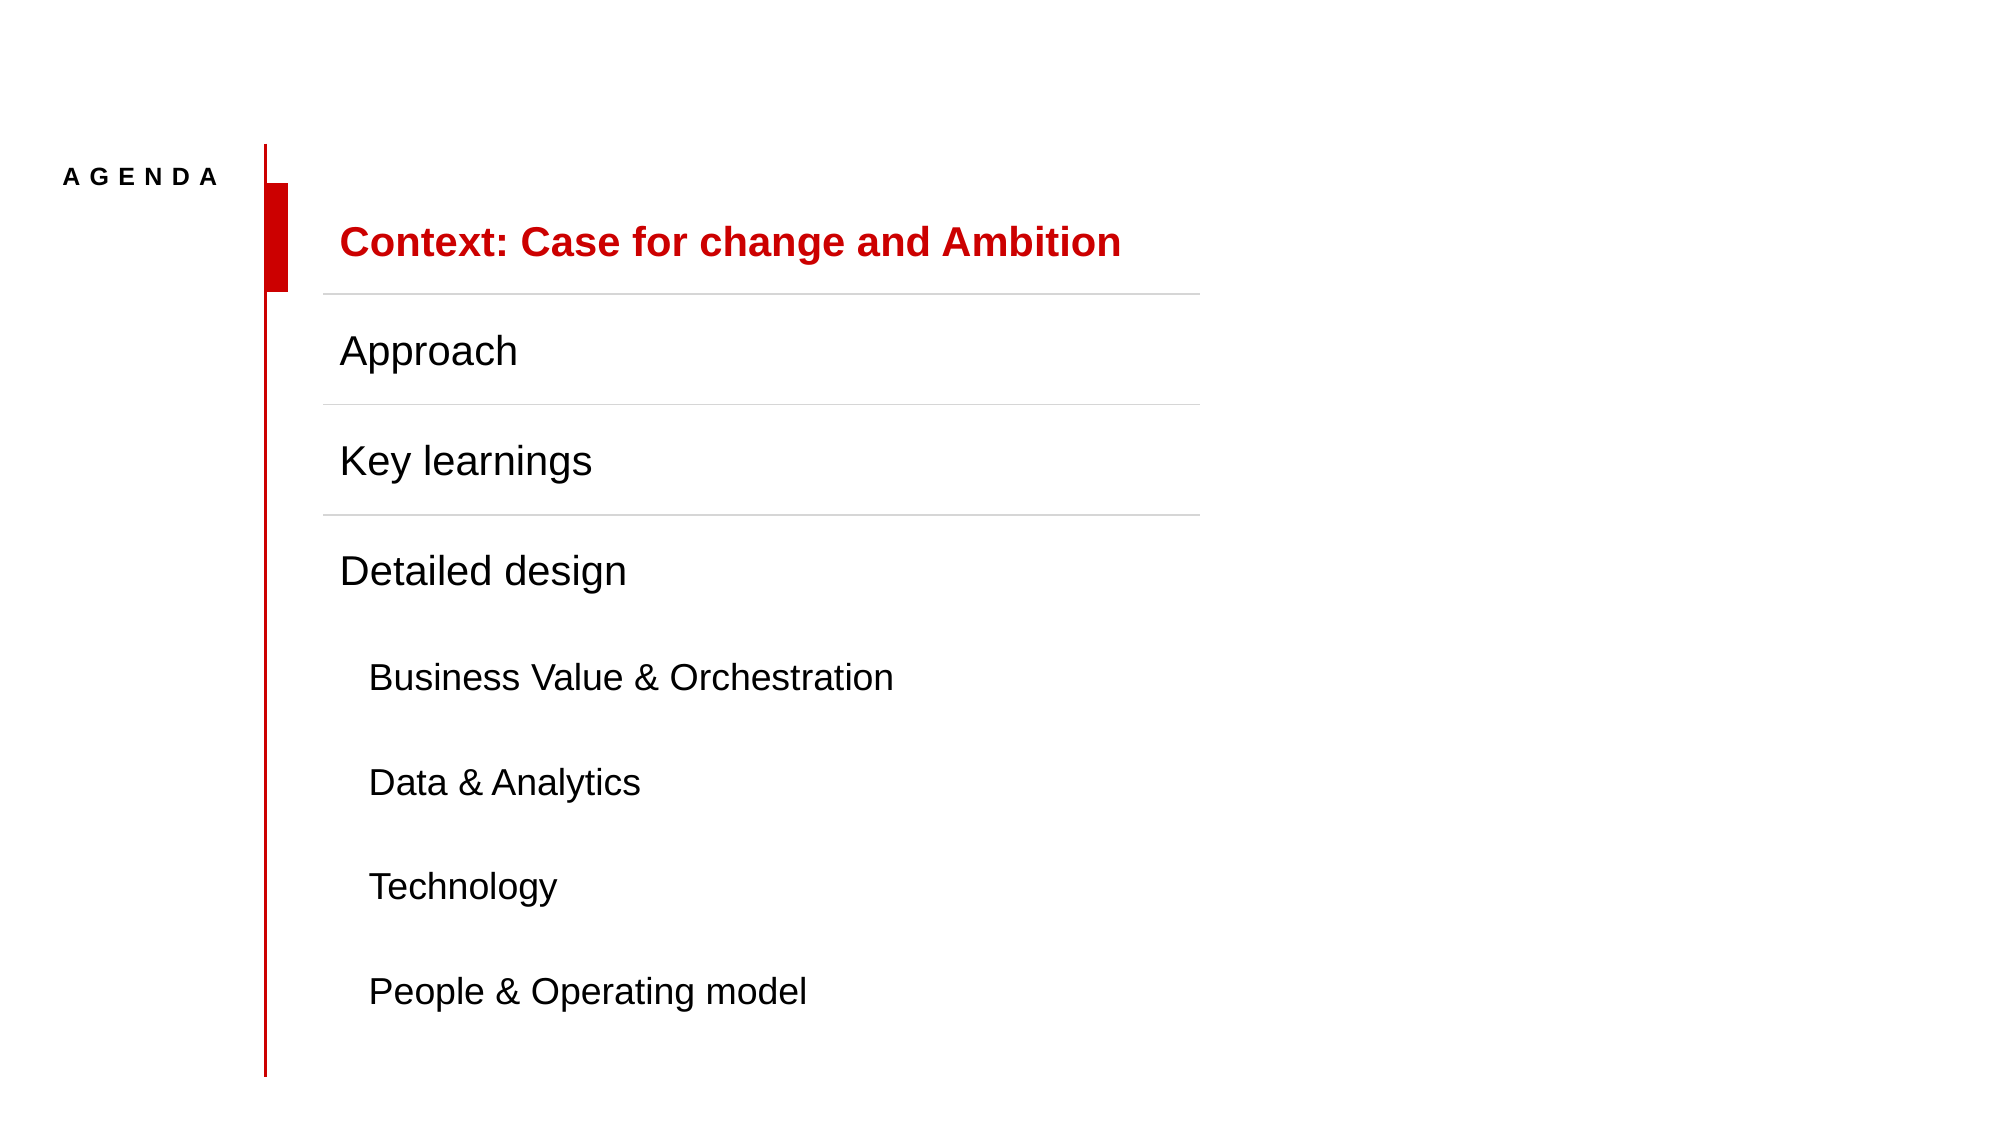

overall_1_132526988156282393 columns_1_132526988156282393
Agenda

Context: Case for change and Ambition
Approach
Key learnings
Detailed design
Business Value & Orchestration
Data & Analytics
Technology
People & Operating model